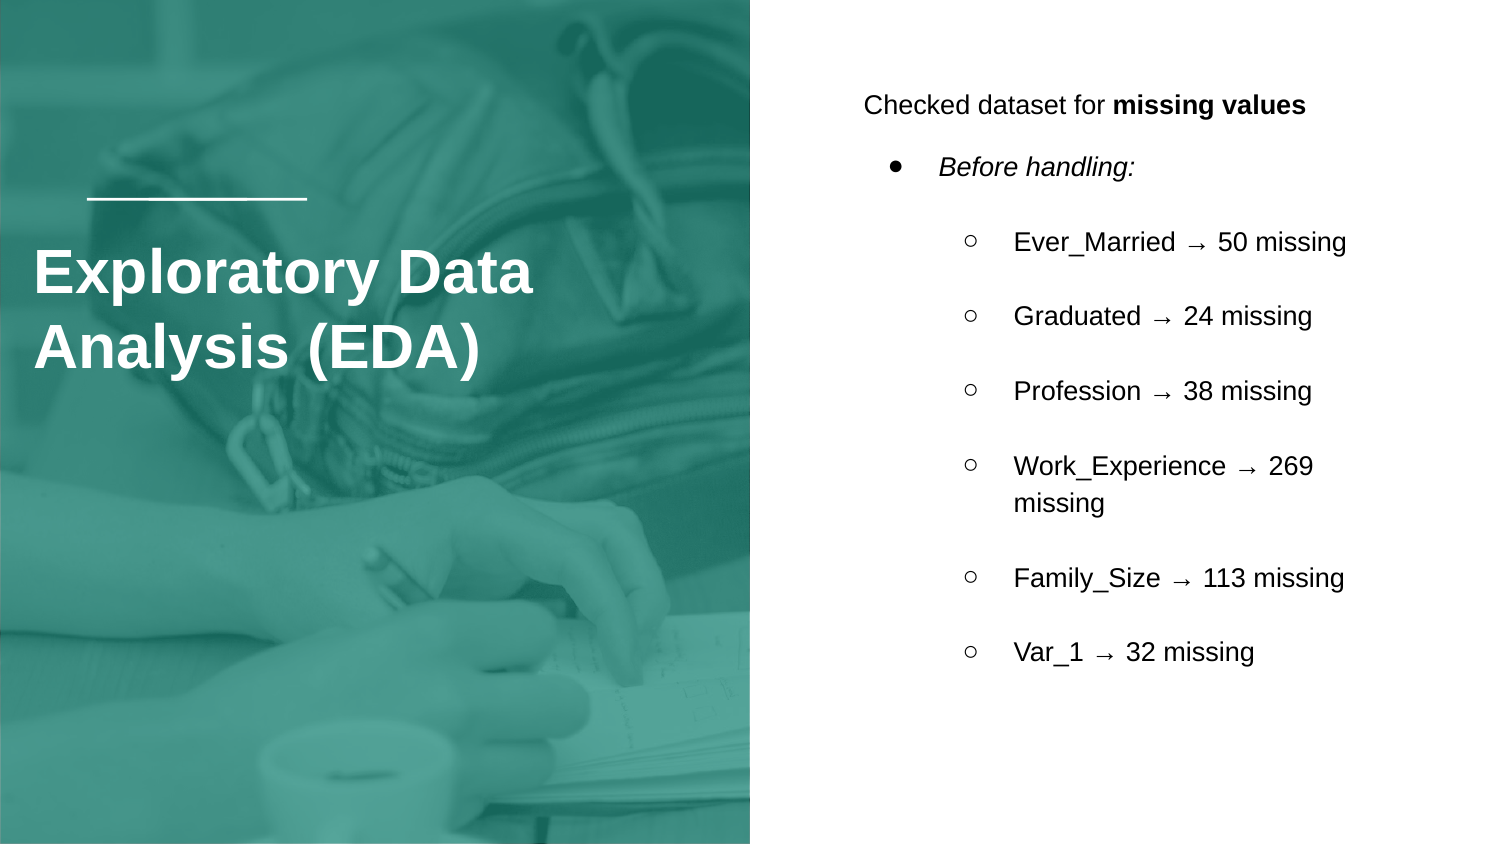

Checked dataset for missing values
Before handling:
Ever_Married → 50 missing
Graduated → 24 missing
Profession → 38 missing
Work_Experience → 269 missing
Family_Size → 113 missing
Var_1 → 32 missing

# Exploratory Data Analysis (EDA)